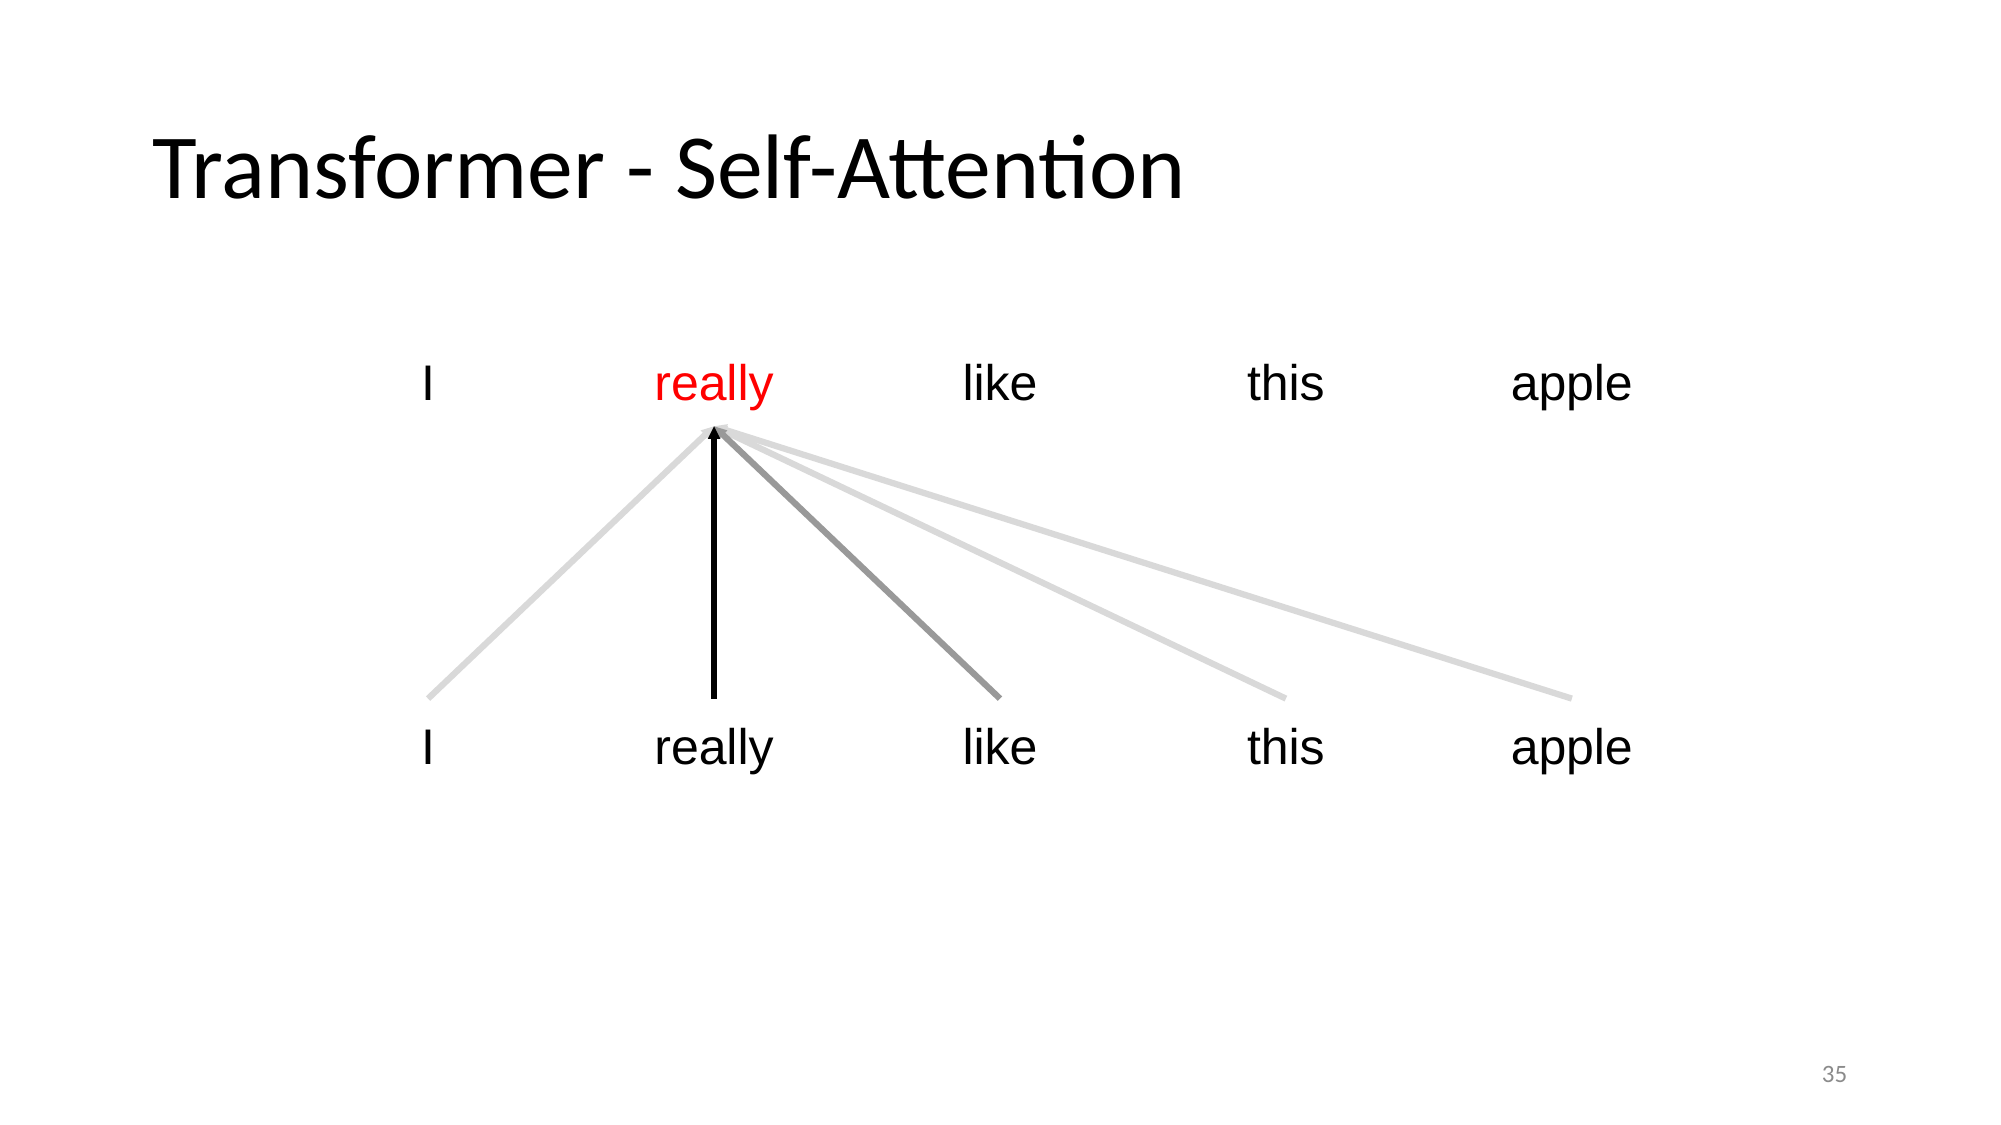

# Transformer - Self-Attention
I
really
like
this
apple
I
really
like
this
apple
35